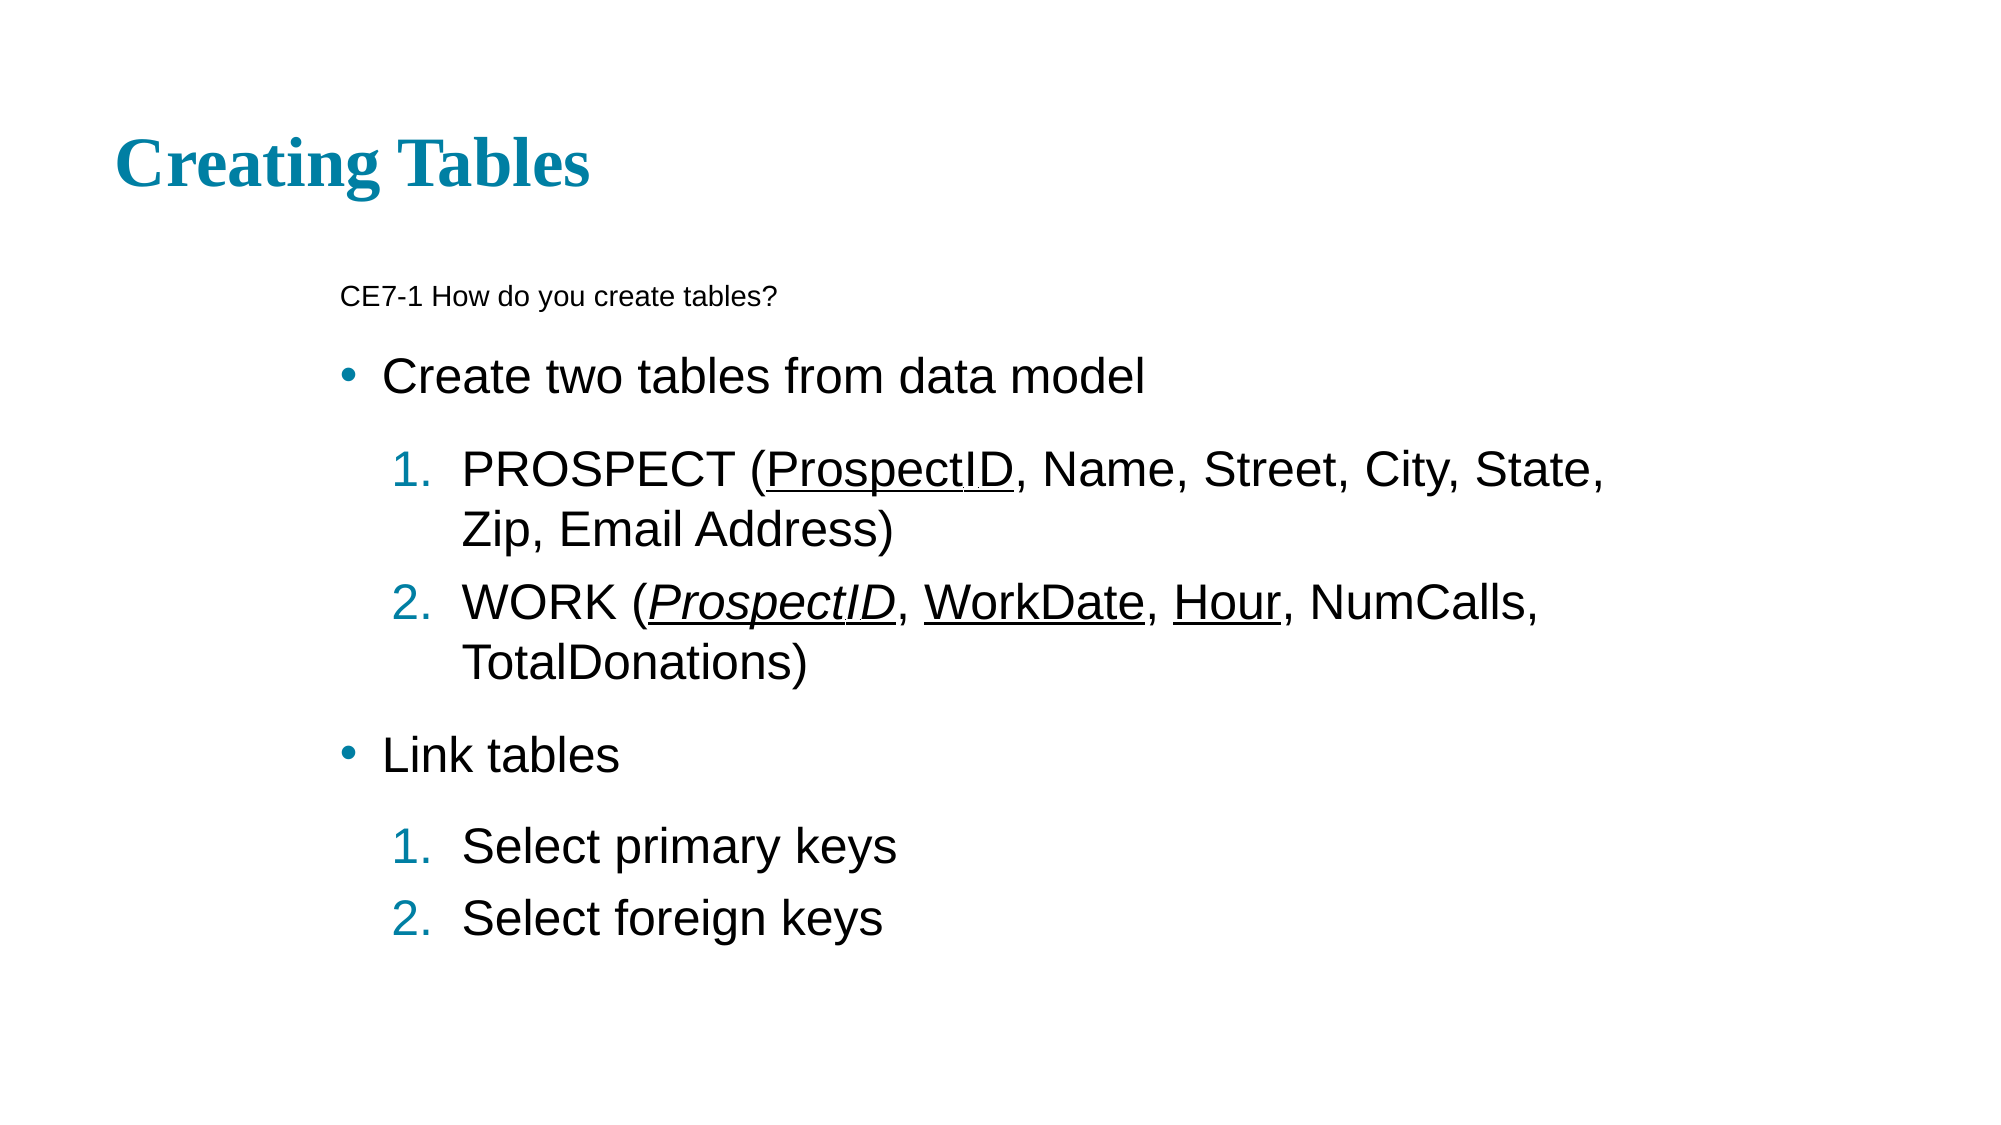

# Creating Tables
CE 7-1 How do you create tables?
Create two tables from data model
PROSPECT (Prospect I D, Name, Street, City, State, Zip, Email Address)
WORK (Prospect I D, WorkDate, Hour, NumCalls, TotalDonations)
Link tables
Select primary keys
Select foreign keys